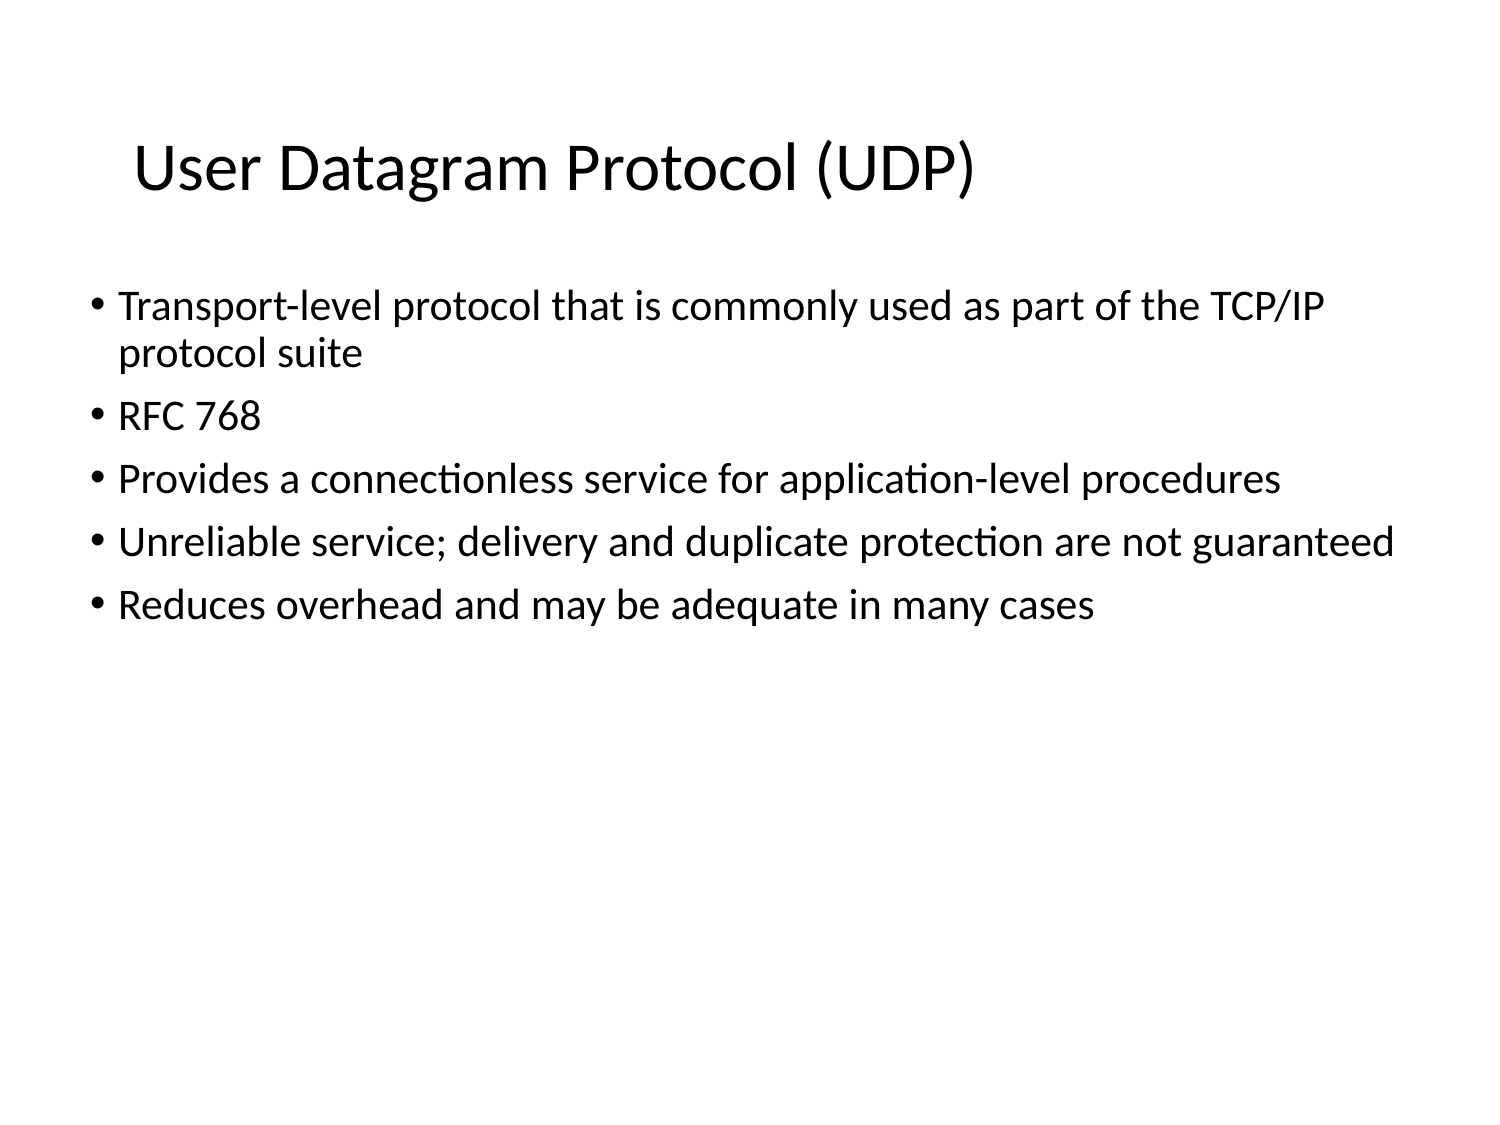

# User Datagram Protocol (UDP)
Transport-level protocol that is commonly used as part of the TCP/IP protocol suite
RFC 768
Provides a connectionless service for application-level procedures
Unreliable service; delivery and duplicate protection are not guaranteed
Reduces overhead and may be adequate in many cases